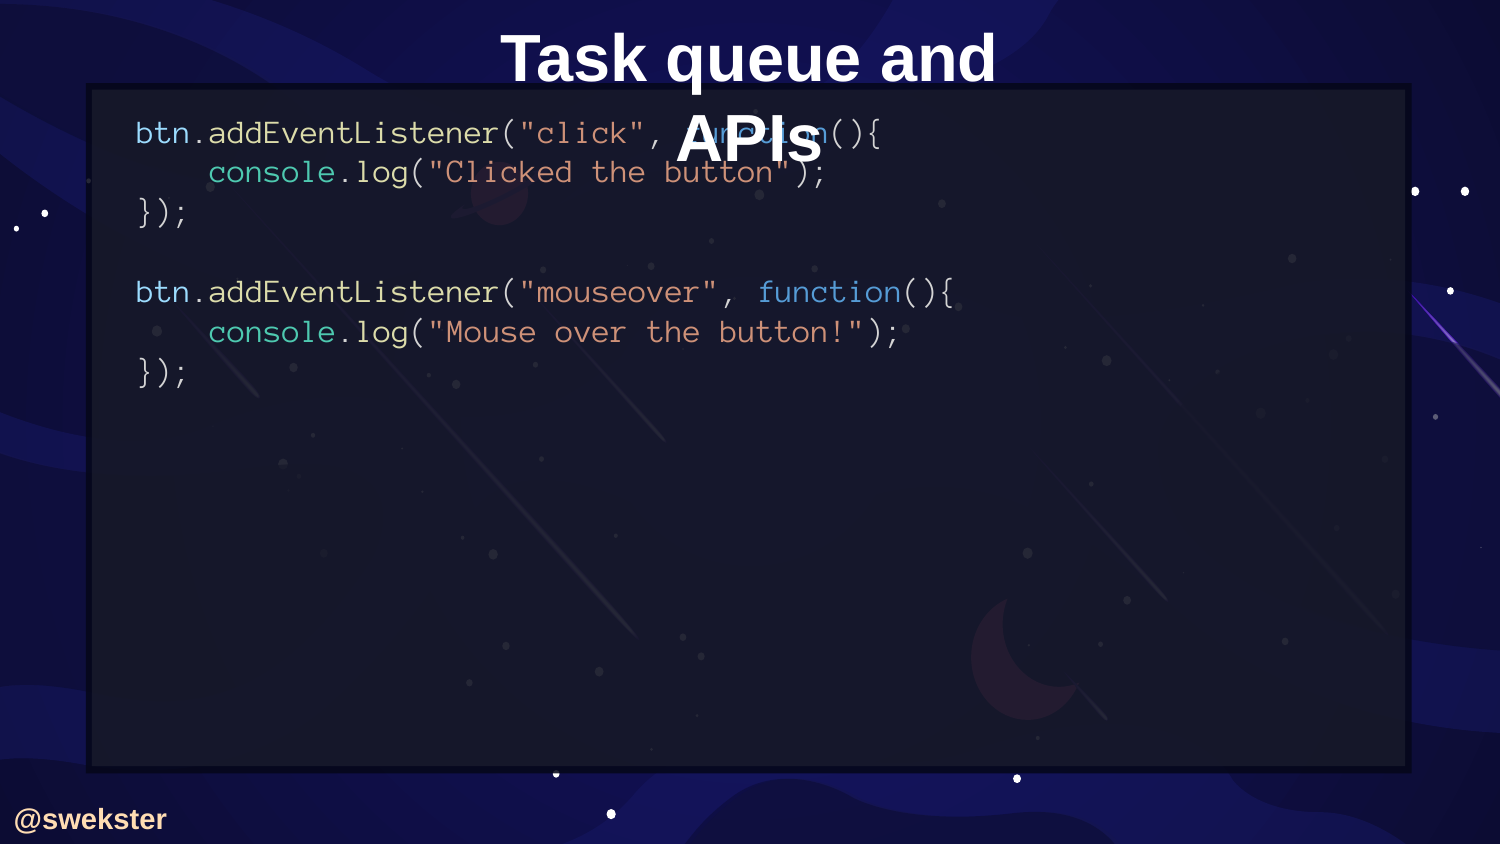

Task queue and APIs

btn.addEventListener("click", function(){
    console.log("Clicked the button");
});
btn.addEventListener("mouseover", function(){
    console.log("Mouse over the button!");
});

@swekster